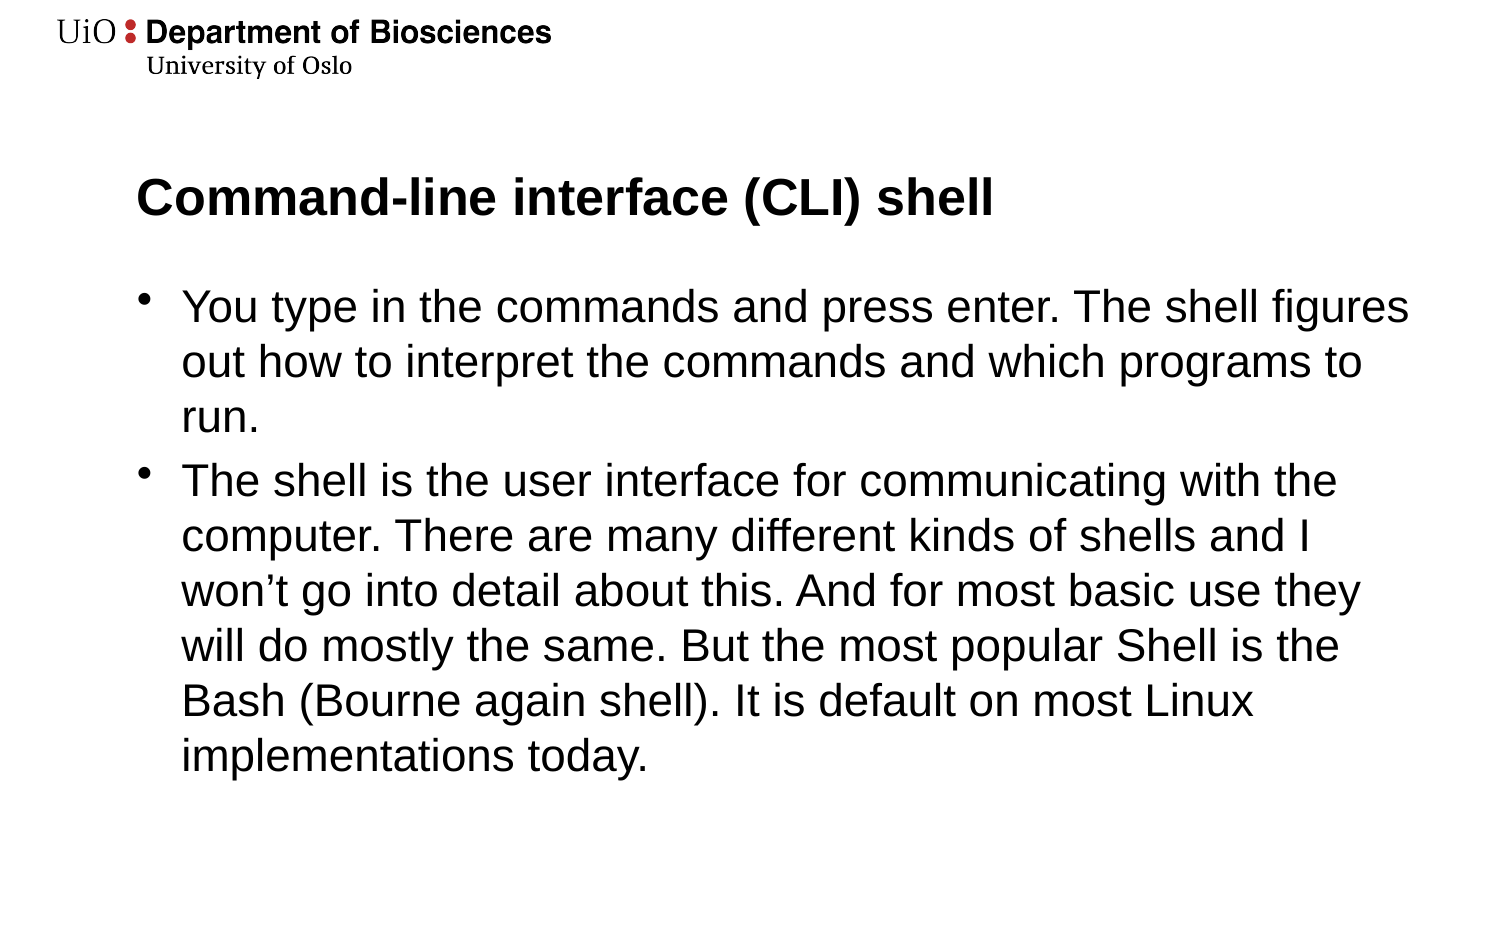

# Command-line interface (CLI) shell
You type in the commands and press enter. The shell figures out how to interpret the commands and which programs to run.
The shell is the user interface for communicating with the computer. There are many different kinds of shells and I won’t go into detail about this. And for most basic use they will do mostly the same. But the most popular Shell is the Bash (Bourne again shell). It is default on most Linux implementations today.